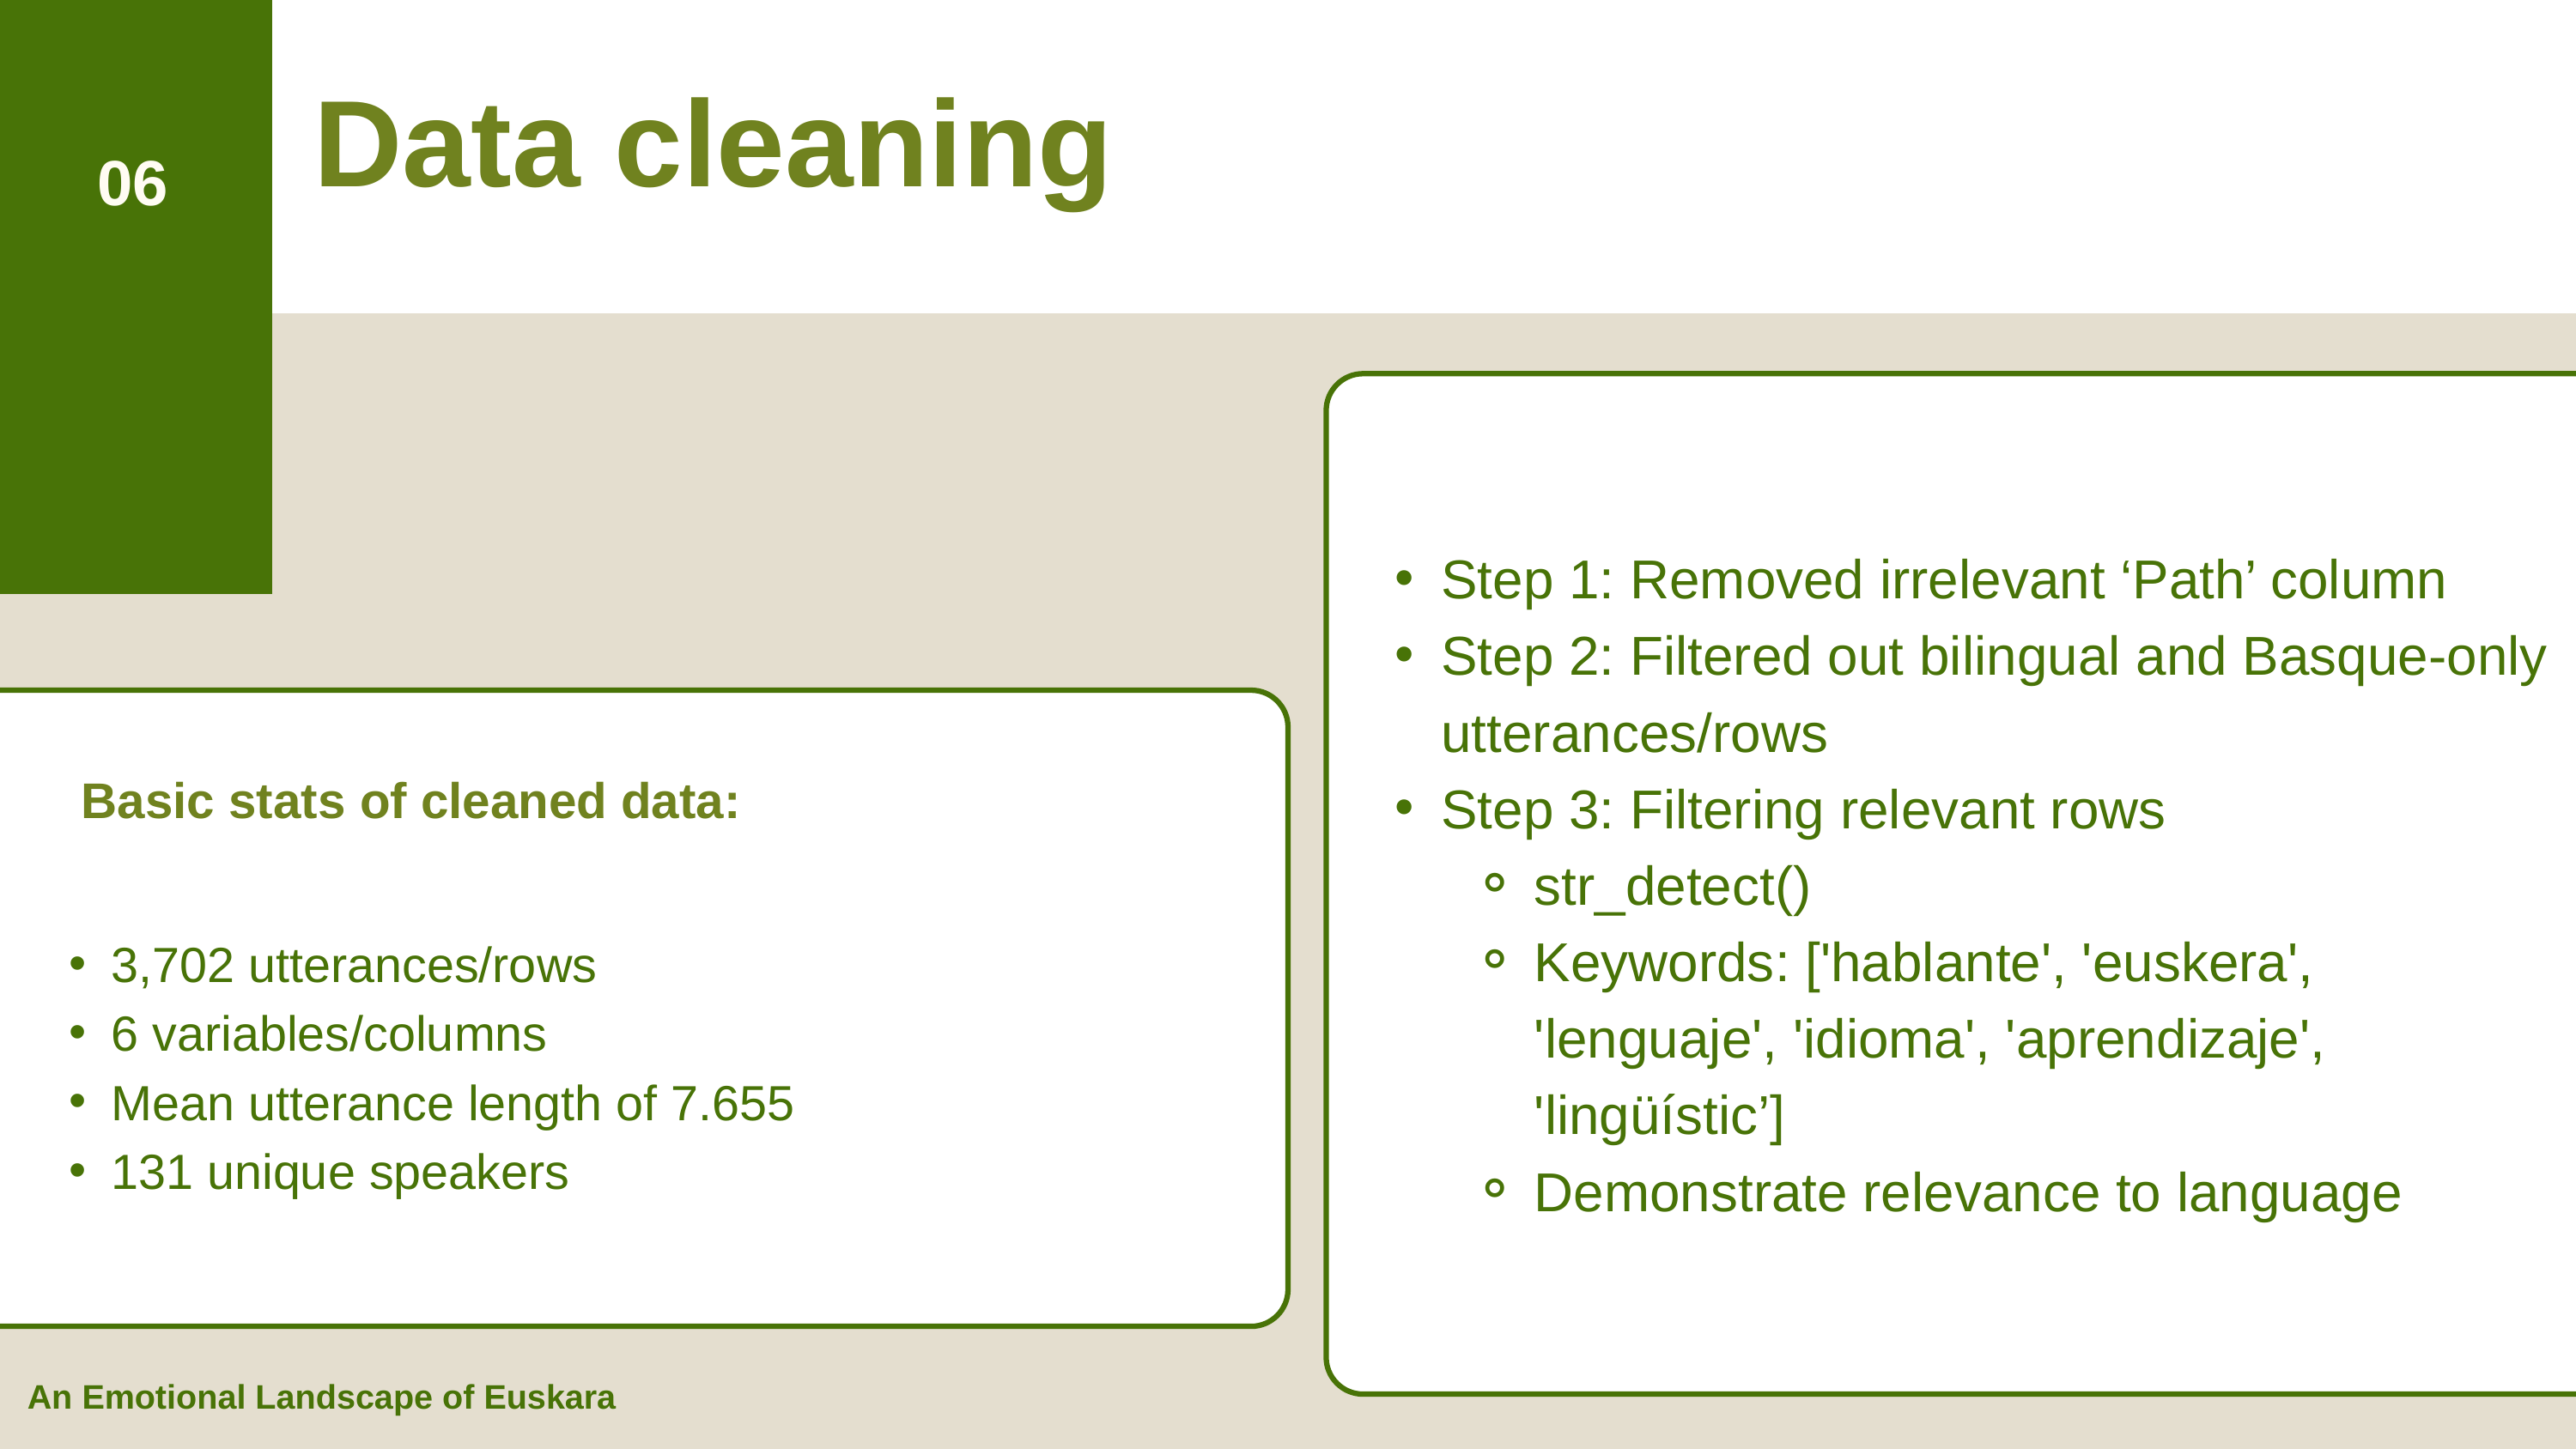

Data cleaning
06

Step 1: Removed irrelevant ‘Path’ column
Step 2: Filtered out bilingual and Basque-only utterances/rows
Step 3: Filtering relevant rows
str_detect()
Keywords: ['hablante', 'euskera', 'lenguaje', 'idioma', 'aprendizaje', 'lingüístic’]
Demonstrate relevance to language

Basic stats of cleaned data:
3,702 utterances/rows
6 variables/columns
Mean utterance length of 7.655
131 unique speakers
An Emotional Landscape of Euskara